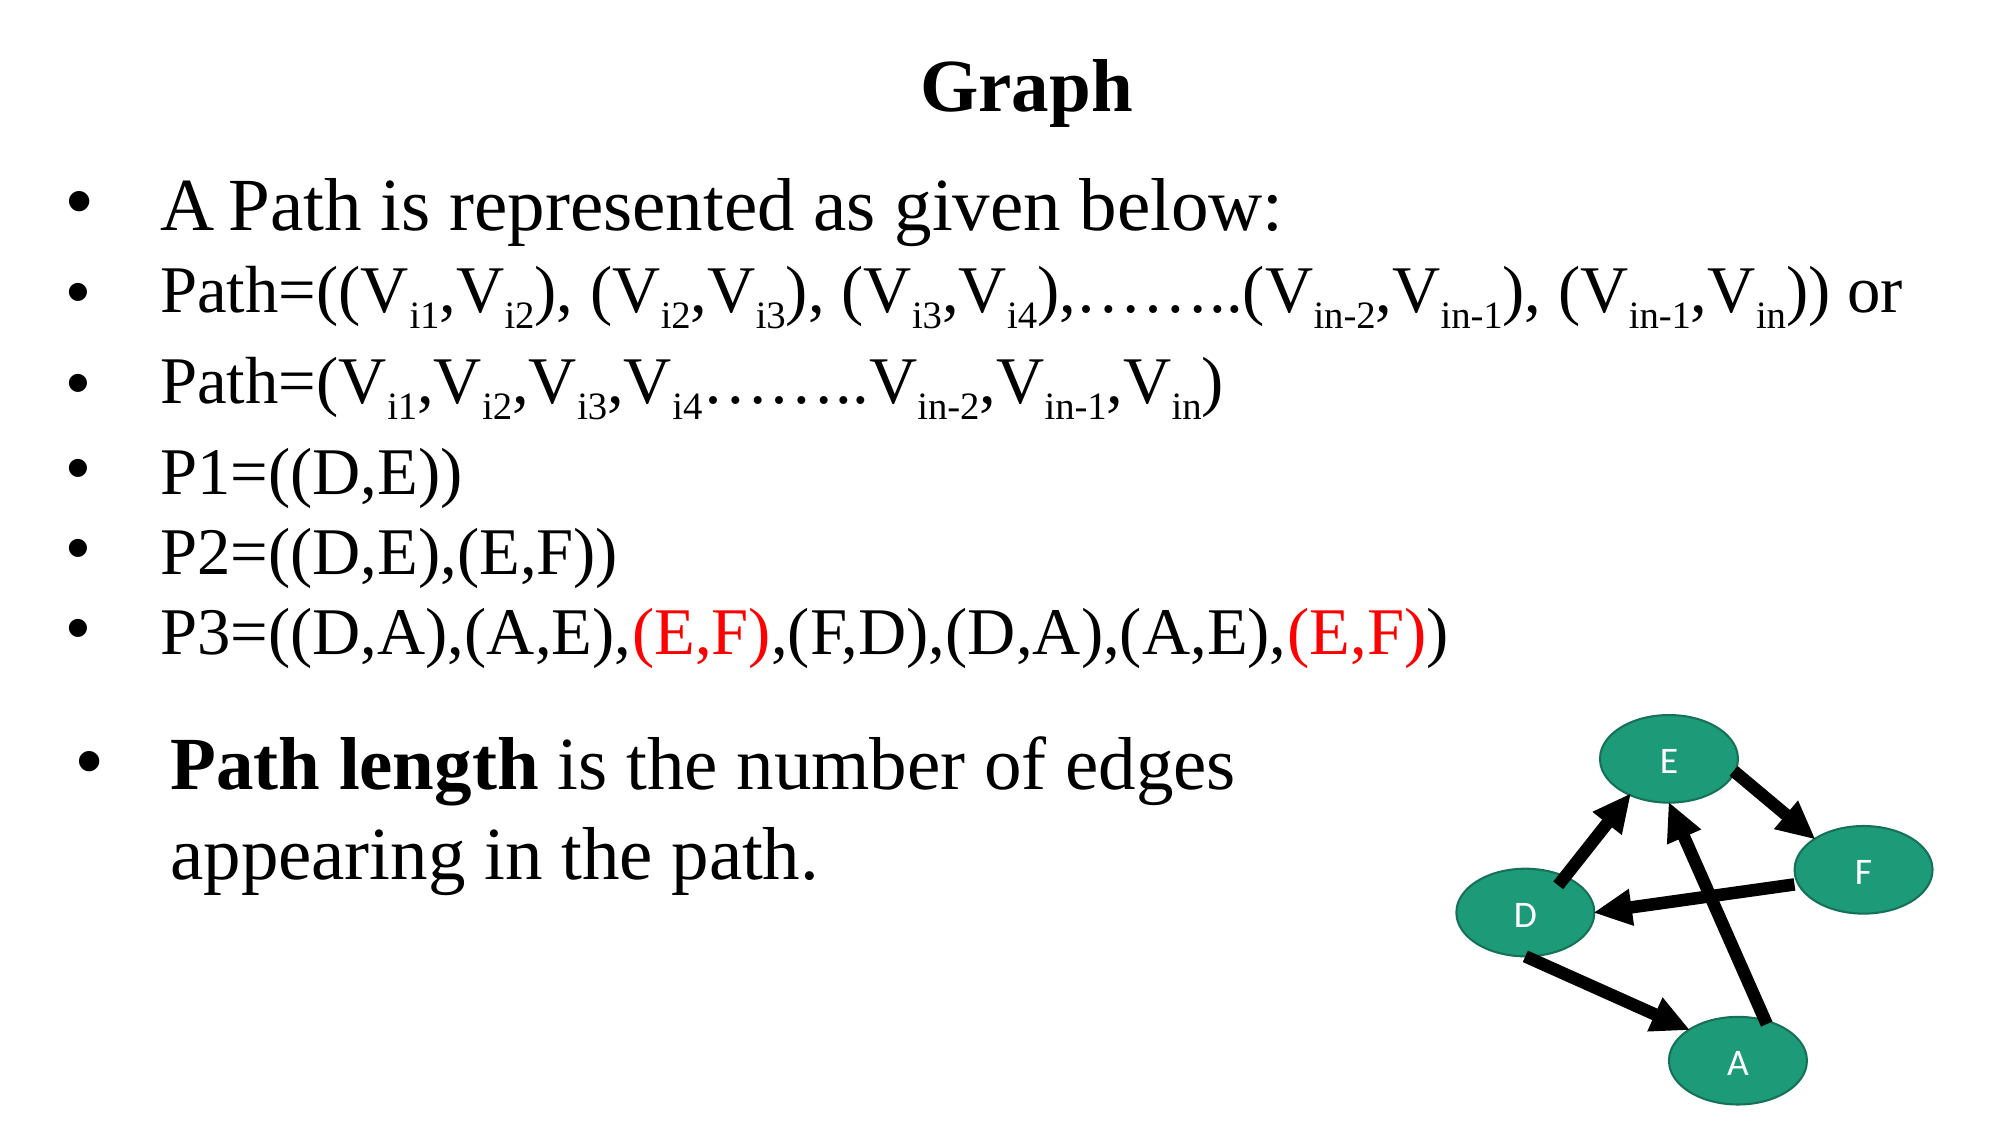

Graph
A Path is represented as given below:
Path=((Vi1,Vi2), (Vi2,Vi3), (Vi3,Vi4),……..(Vin-2,Vin-1), (Vin-1,Vin)) or
Path=(Vi1,Vi2,Vi3,Vi4……..Vin-2,Vin-1,Vin)
P1=((D,E))
P2=((D,E),(E,F))
P3=((D,A),(A,E),(E,F),(F,D),(D,A),(A,E),(E,F))

Path length is the number of edges appearing in the path.
E
F
D
A